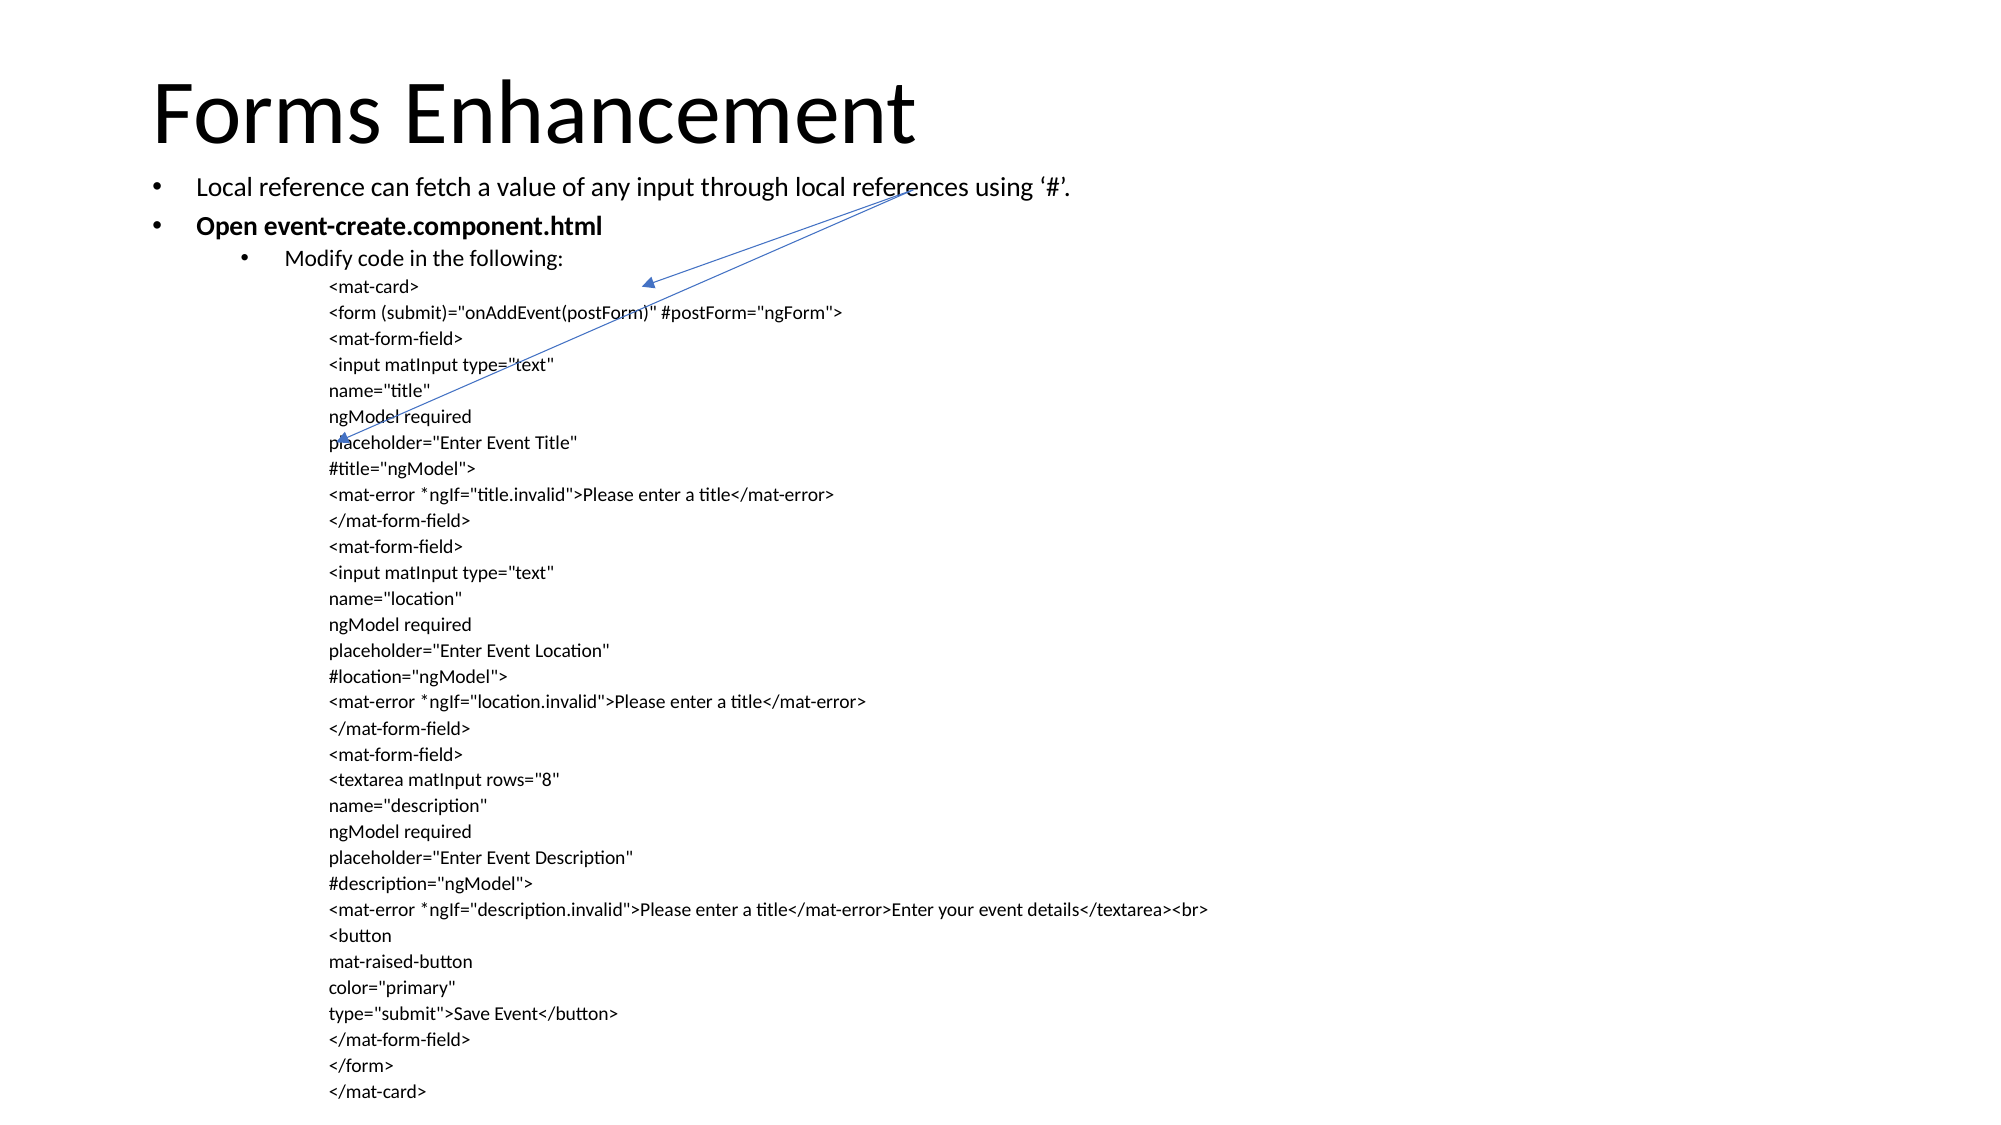

# Forms Enhancement
Local reference can fetch a value of any input through local references using ‘#’.
Open event-create.component.html
Modify code in the following:
<mat-card>
<form (submit)="onAddEvent(postForm)" #postForm="ngForm">
<mat-form-field>
<input matInput type="text"
name="title"
ngModel required
placeholder="Enter Event Title"
#title="ngModel">
<mat-error *ngIf="title.invalid">Please enter a title</mat-error>
</mat-form-field>
<mat-form-field>
<input matInput type="text"
name="location"
ngModel required
placeholder="Enter Event Location"
#location="ngModel">
<mat-error *ngIf="location.invalid">Please enter a title</mat-error>
</mat-form-field>
<mat-form-field>
<textarea matInput rows="8"
name="description"
ngModel required
placeholder="Enter Event Description"
#description="ngModel">
<mat-error *ngIf="description.invalid">Please enter a title</mat-error>Enter your event details</textarea><br>
<button
mat-raised-button
color="primary"
type="submit">Save Event</button>
</mat-form-field>
</form>
</mat-card>